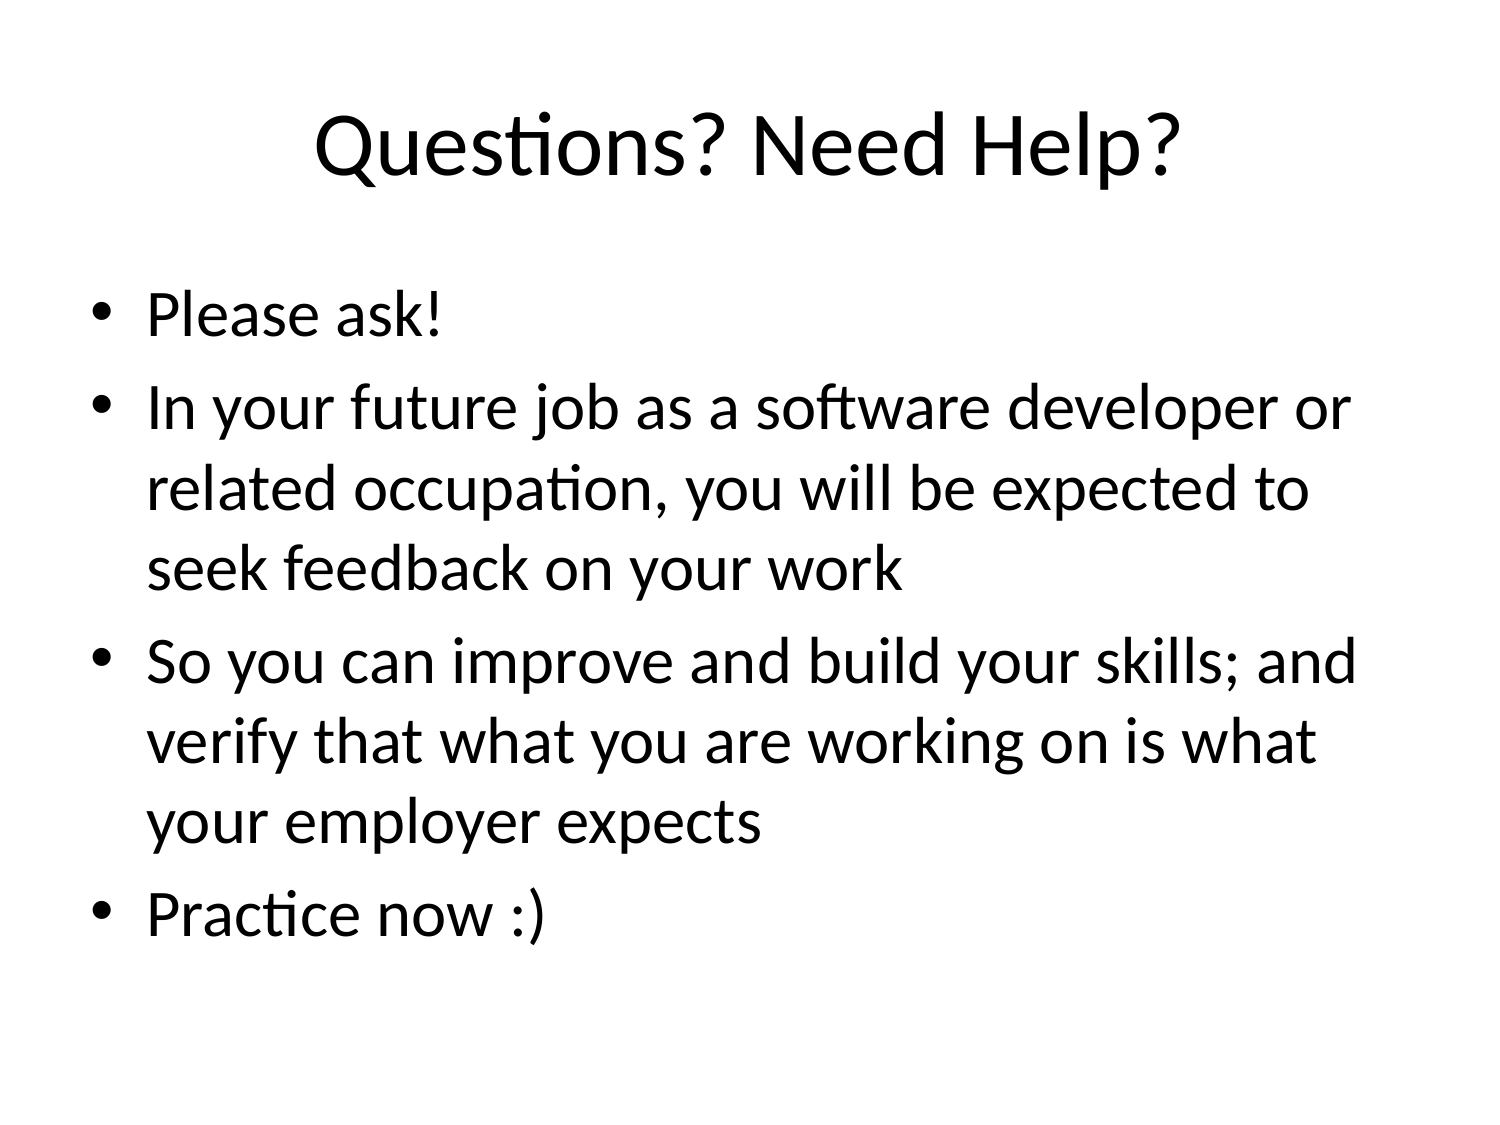

# Questions? Need Help?
Please ask!
In your future job as a software developer or related occupation, you will be expected to seek feedback on your work
So you can improve and build your skills; and verify that what you are working on is what your employer expects
Practice now :)